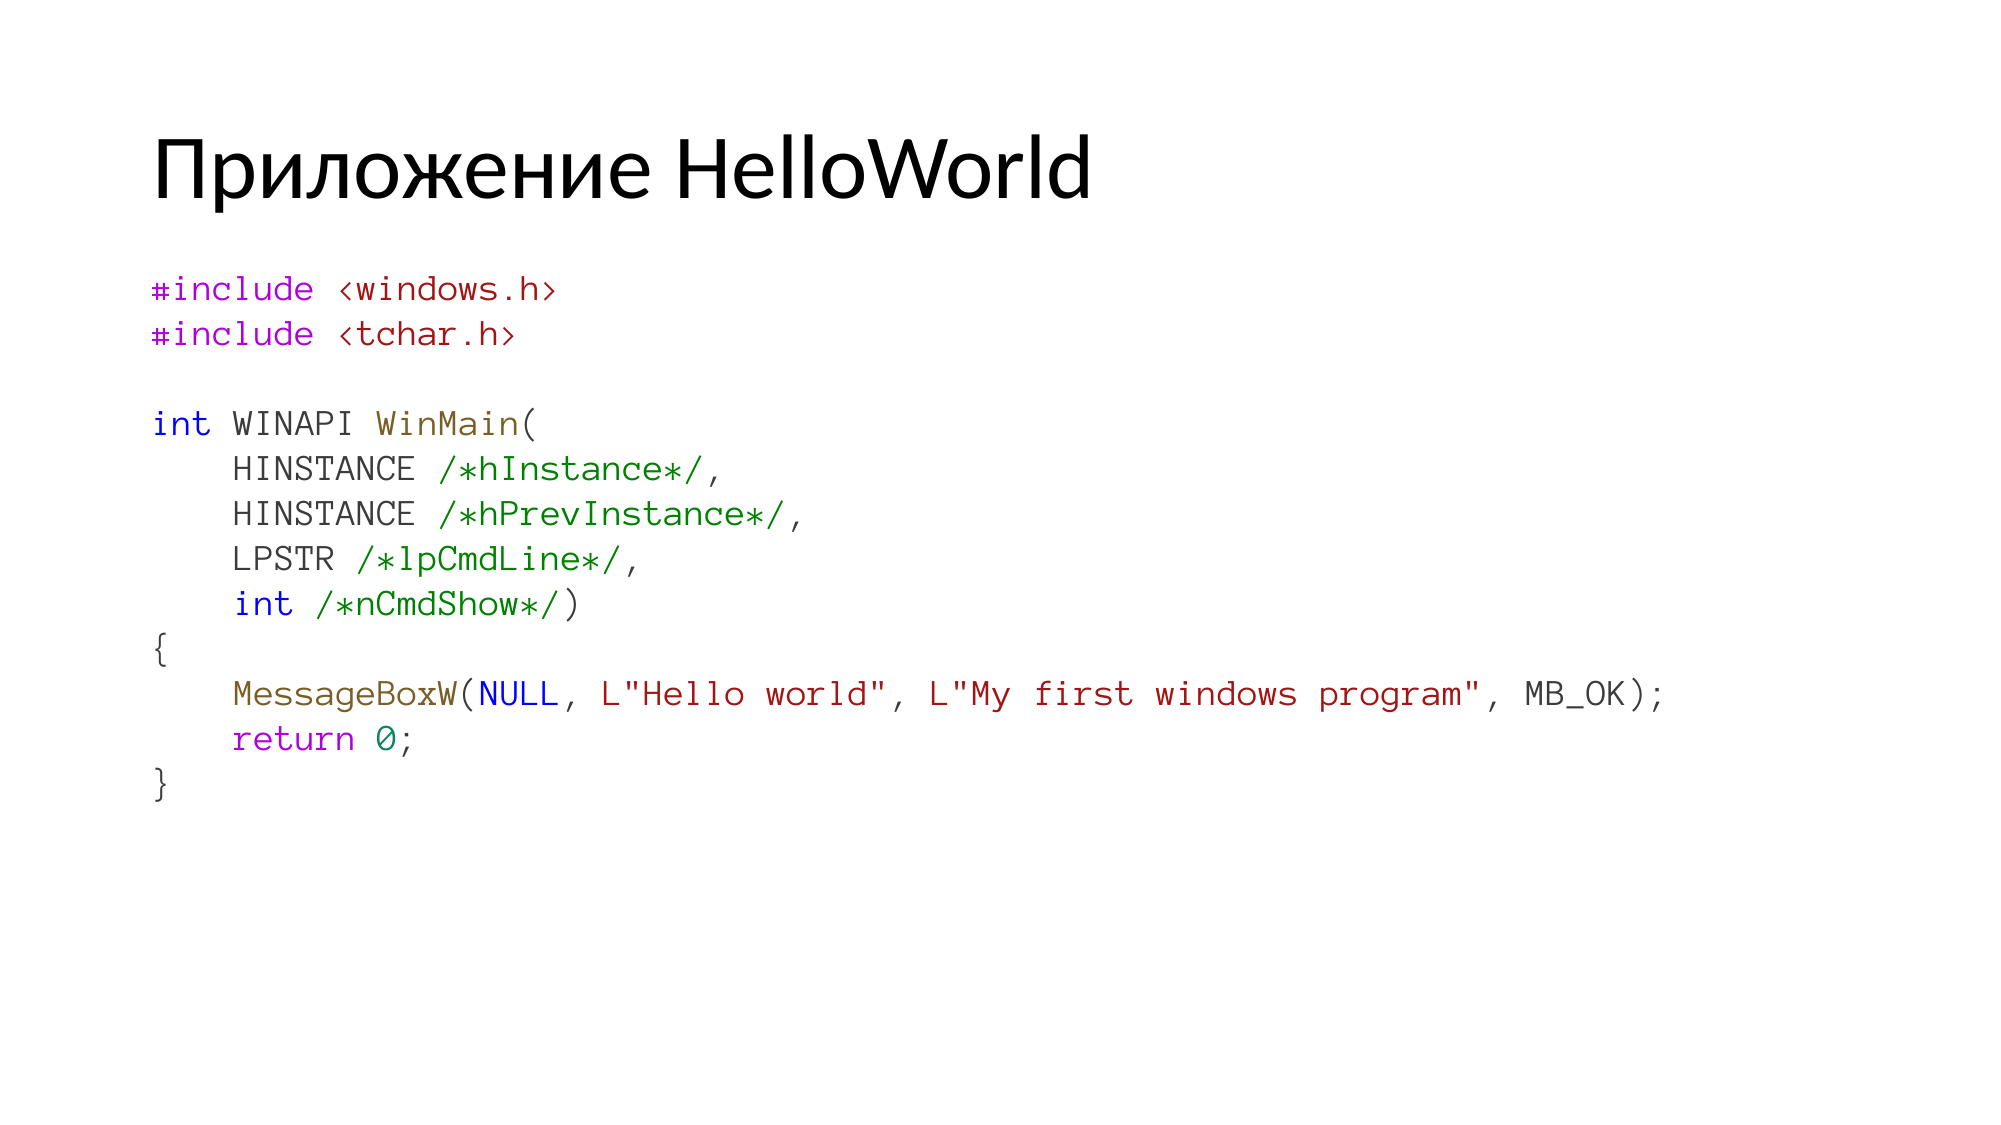

# Приложение HelloWorld
#include <windows.h>
#include <tchar.h>
int WINAPI WinMain(
    HINSTANCE /*hInstance*/,
    HINSTANCE /*hPrevInstance*/,
    LPSTR /*lpCmdLine*/,
    int /*nCmdShow*/)
{
    MessageBoxW(NULL, L"Hello world", L"My first windows program", MB_OK);
    return 0;
}